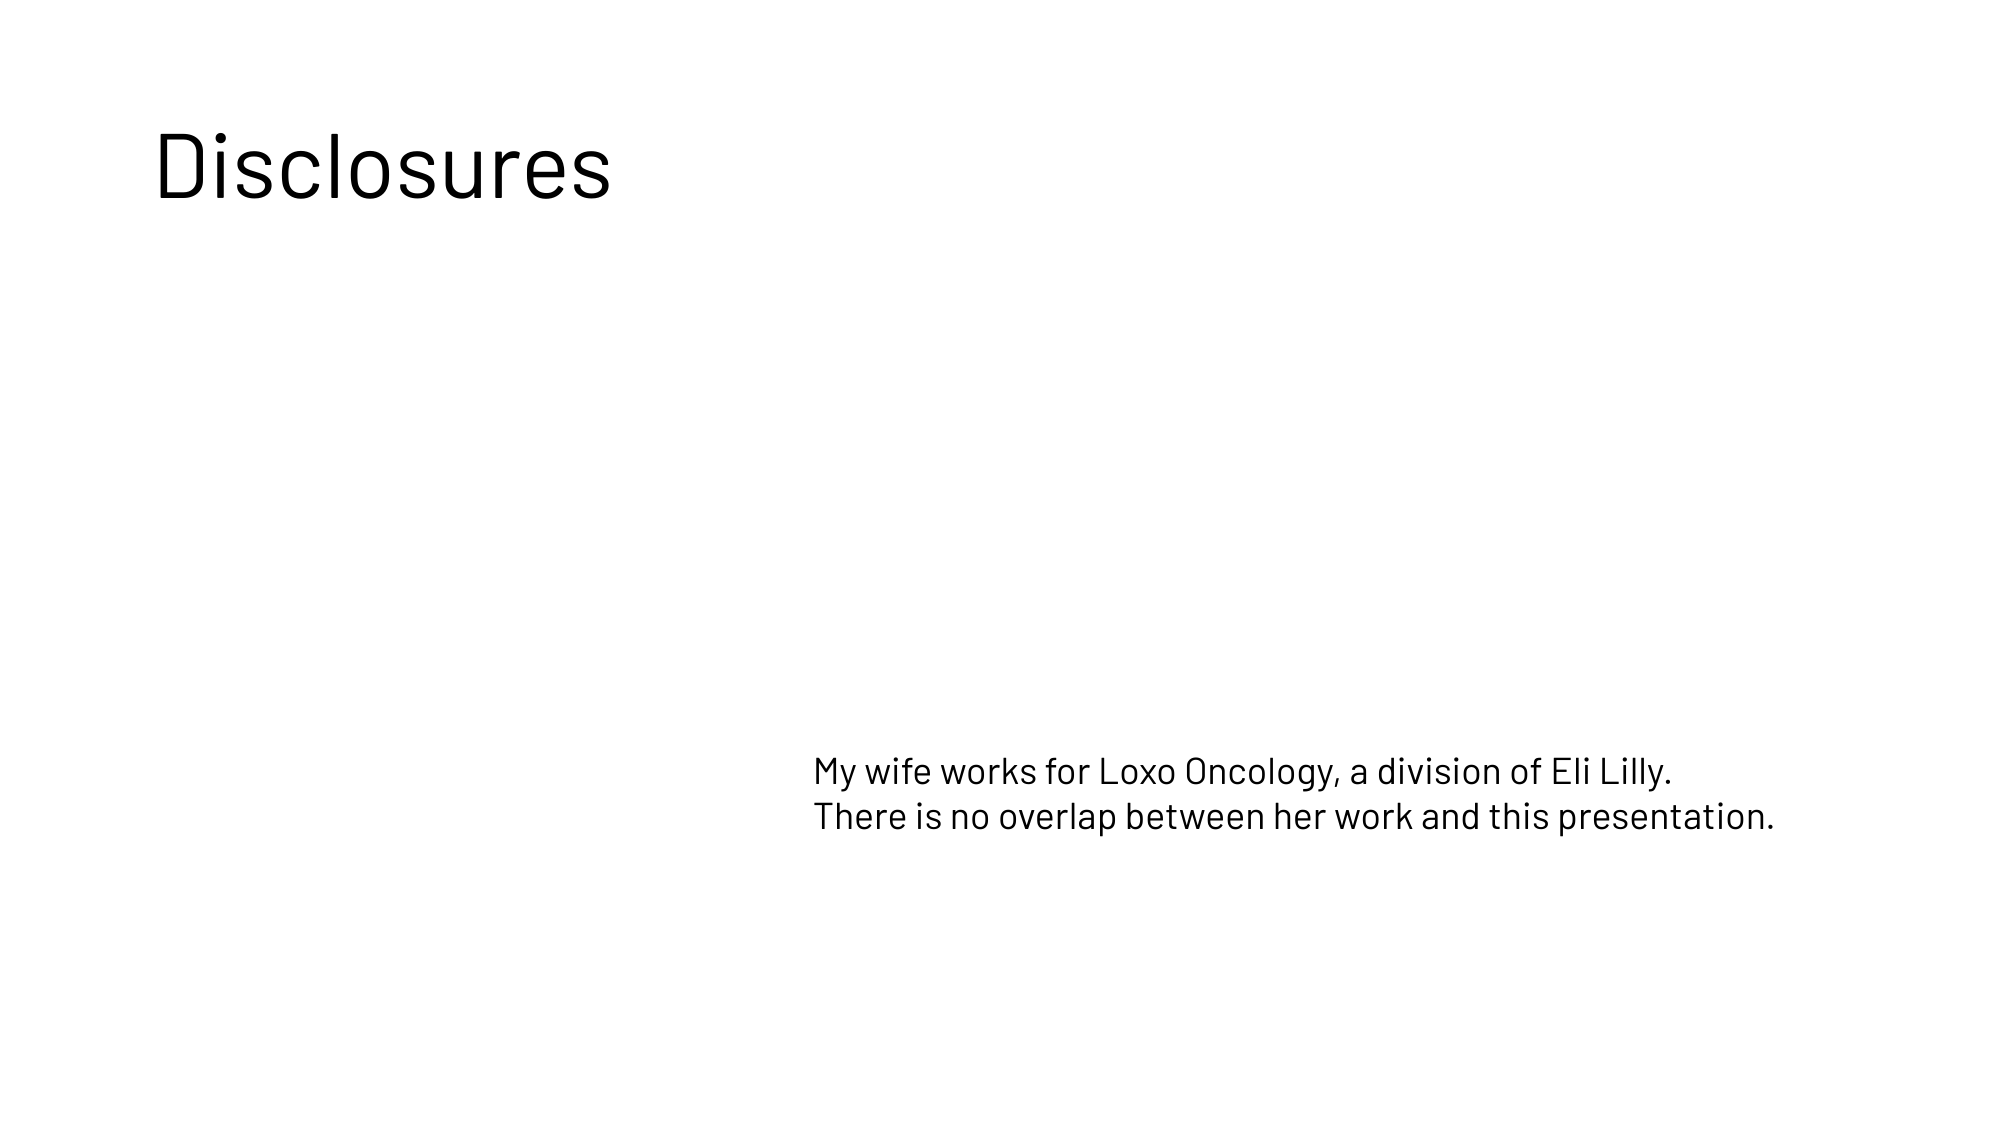

# Disclosures
My wife works for Loxo Oncology, a division of Eli Lilly.
There is no overlap between her work and this presentation.